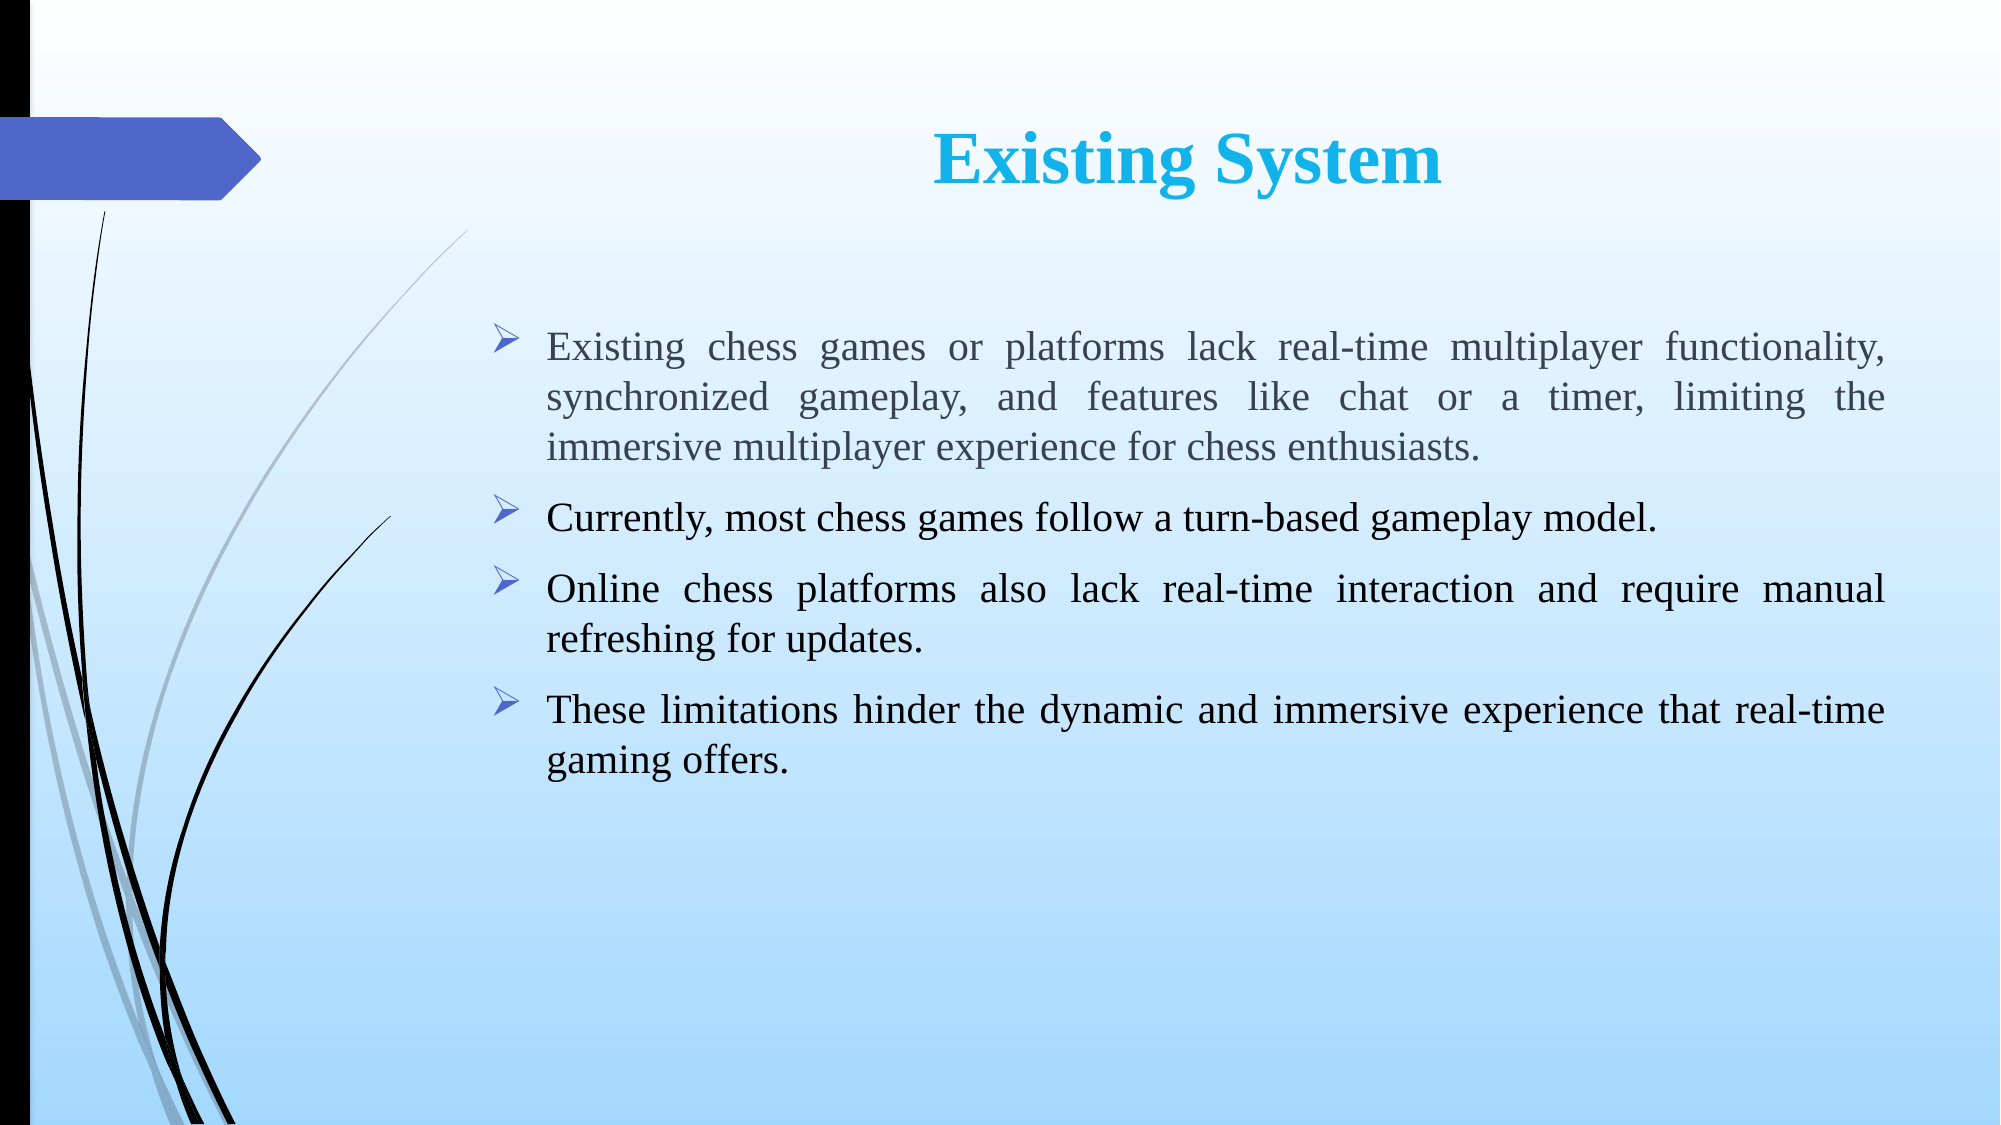

# Existing System
Existing chess games or platforms lack real-time multiplayer functionality, synchronized gameplay, and features like chat or a timer, limiting the immersive multiplayer experience for chess enthusiasts.
Currently, most chess games follow a turn-based gameplay model.
Online chess platforms also lack real-time interaction and require manual refreshing for updates.
These limitations hinder the dynamic and immersive experience that real-time gaming offers.